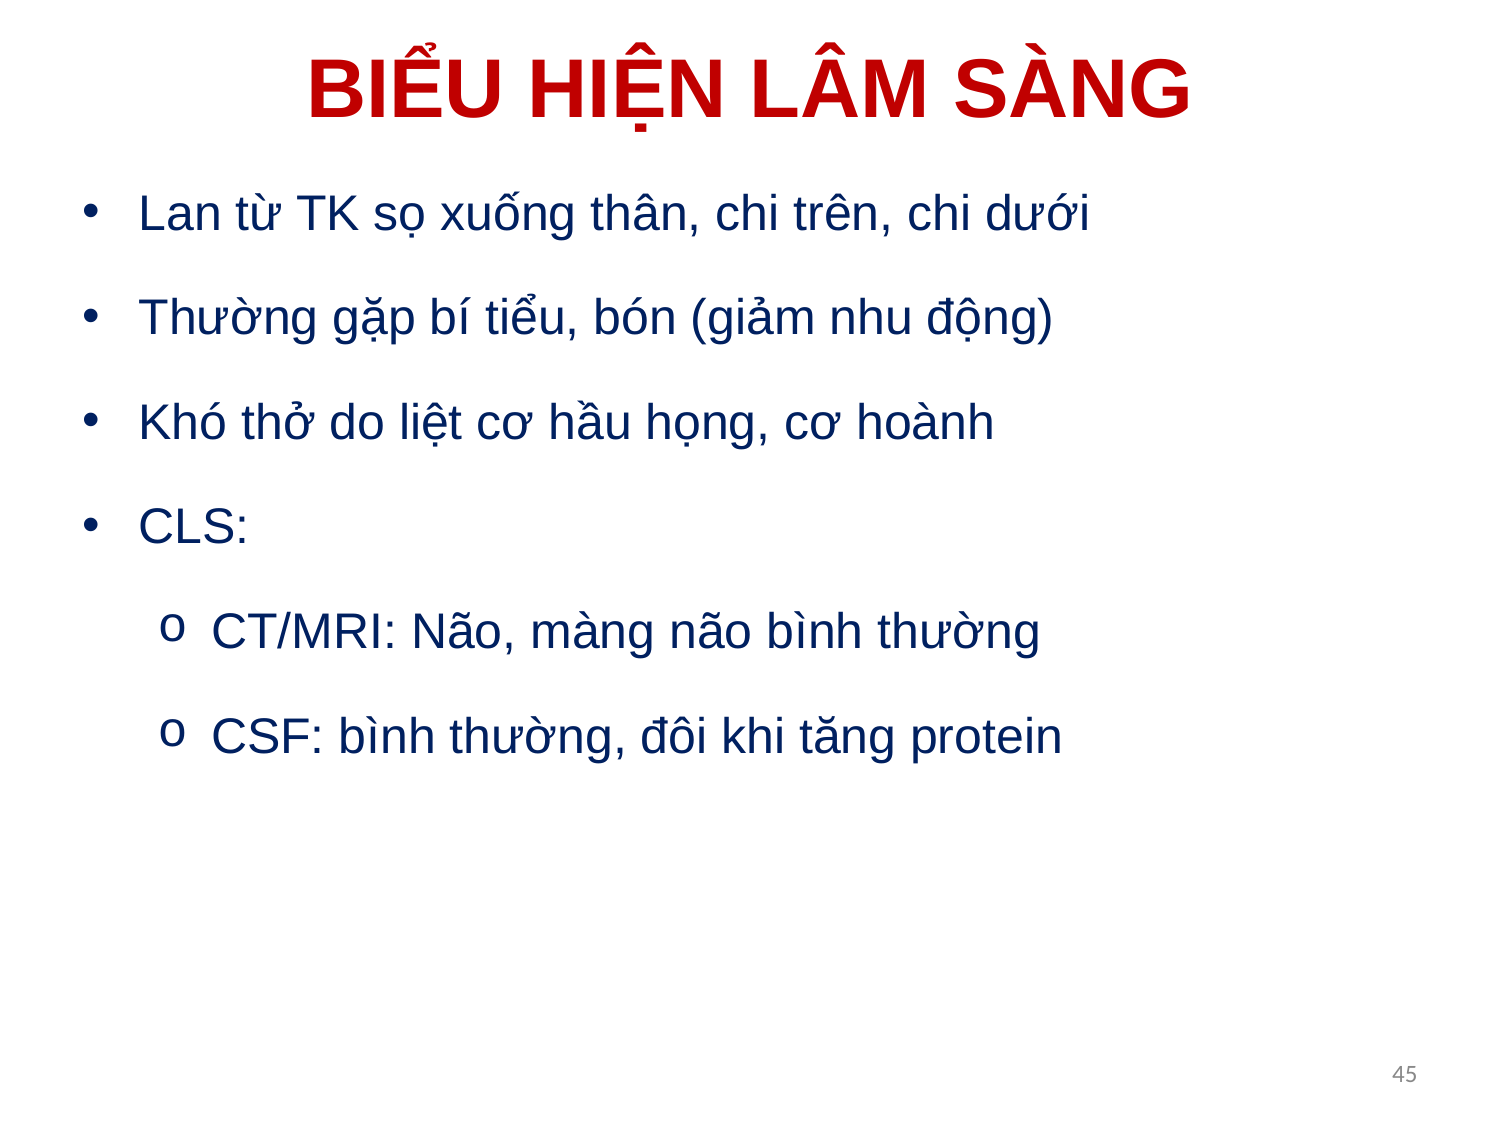

# BIỂU HIỆN LÂM SÀNG
Lan từ TK sọ xuống thân, chi trên, chi dưới
Thường gặp bí tiểu, bón (giảm nhu động)
Khó thở do liệt cơ hầu họng, cơ hoành
CLS:
CT/MRI: Não, màng não bình thường
CSF: bình thường, đôi khi tăng protein

45